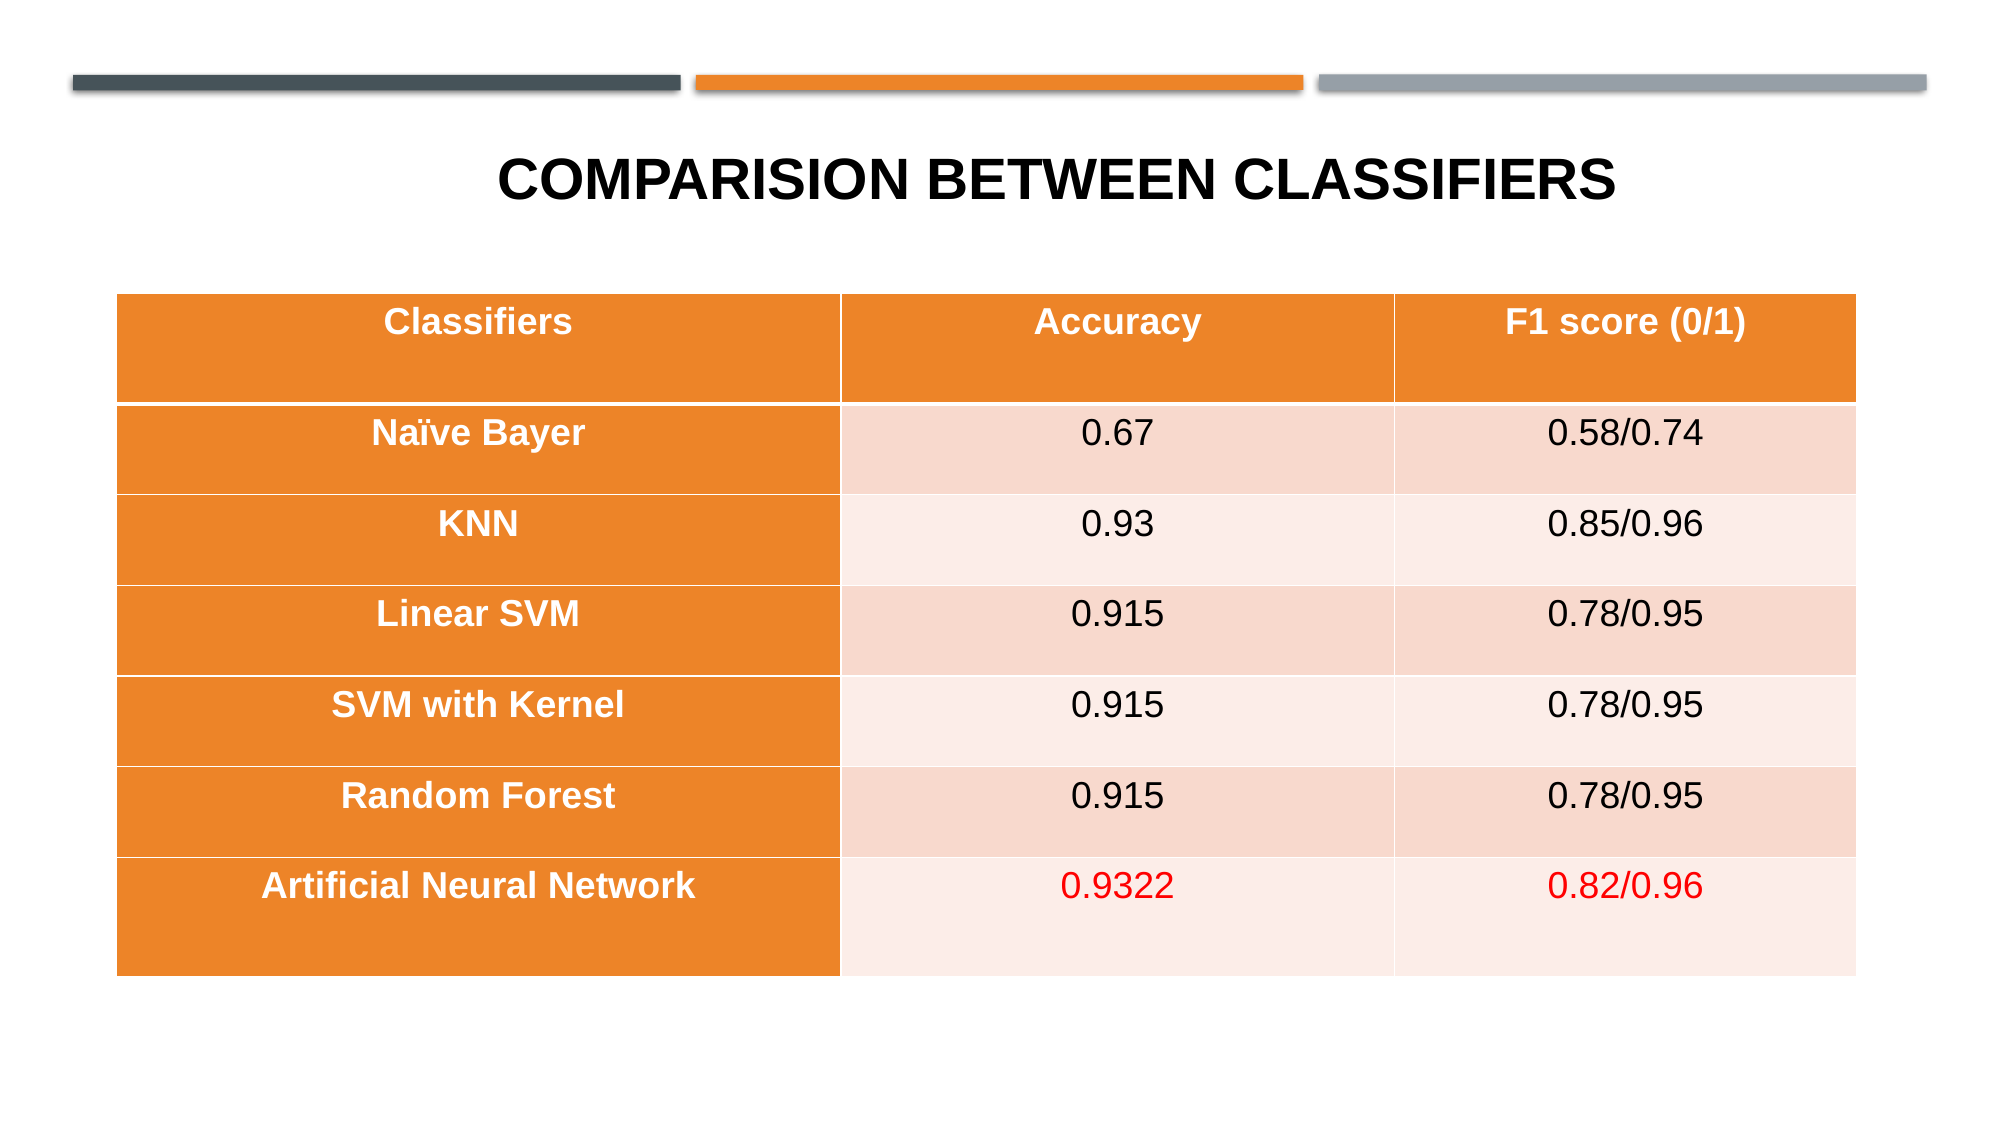

COMPARISION BETWEEN CLASSIFIERS
| Classifiers​ | Accuracy​ | F1 score (0/1)​ |
| --- | --- | --- |
| Naïve Bayer​ | 0.67​ | 0.58/0.74​ |
| KNN​ | 0.93​ | 0.85/0.96​ |
| Linear SVM​ | 0.915​ | 0.78/0.95​ |
| SVM with Kernel​ | 0.915​ | 0.78/0.95​ |
| Random Forest​ | 0.915​ | 0.78/0.95​ |
| Artificial Neural Network​ | 0.9322​ | 0.82/0.96​ |